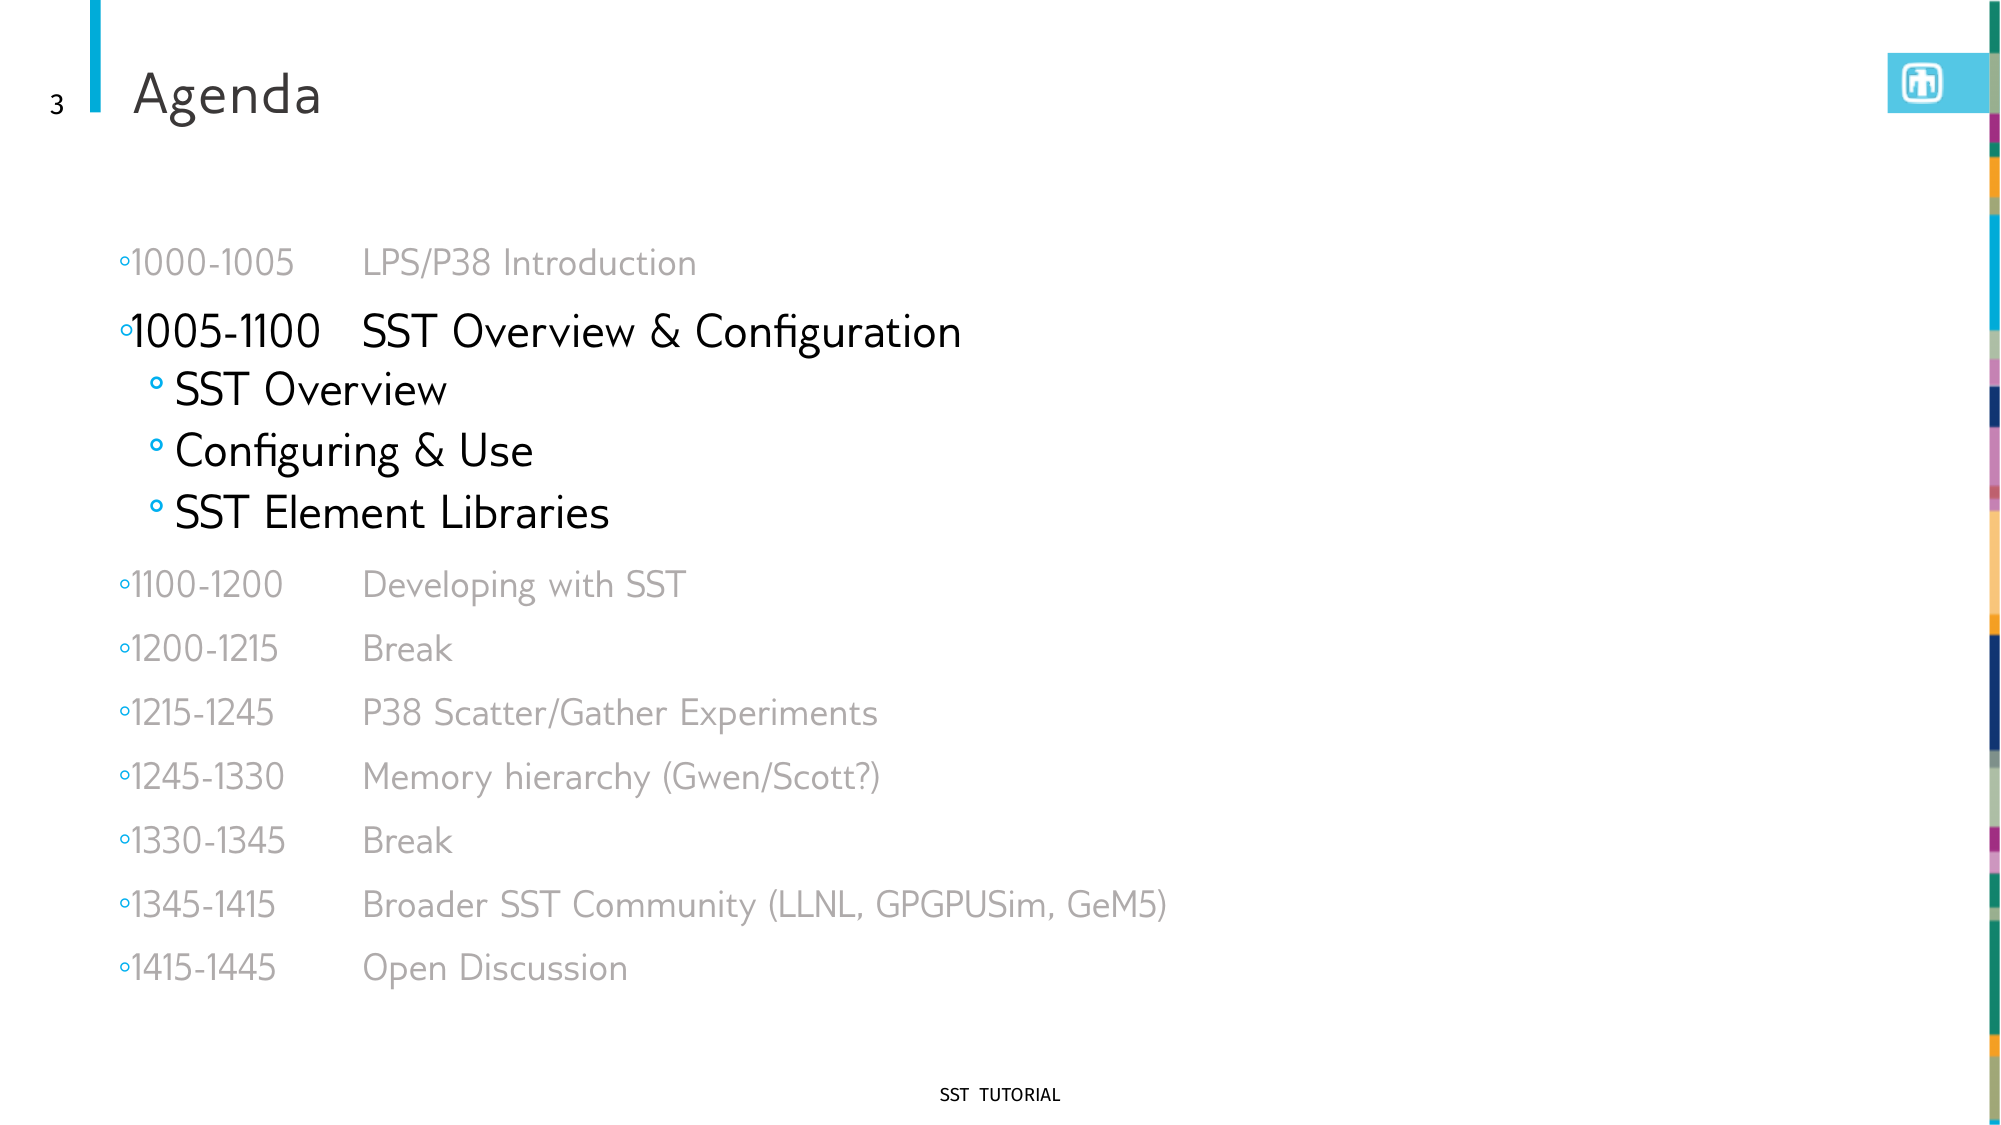

# Agenda
3
1000-1005	LPS/P38 Introduction
1005-1100 	SST Overview & Configuration
SST Overview
Configuring & Use
SST Element Libraries
1100-1200 	Developing with SST
1200-1215	Break
1215-1245	P38 Scatter/Gather Experiments
1245-1330	Memory hierarchy (Gwen/Scott?)
1330-1345	Break
1345-1415	Broader SST Community (LLNL, GPGPUSim, GeM5)
1415-1445	Open Discussion
SST  Tutorial